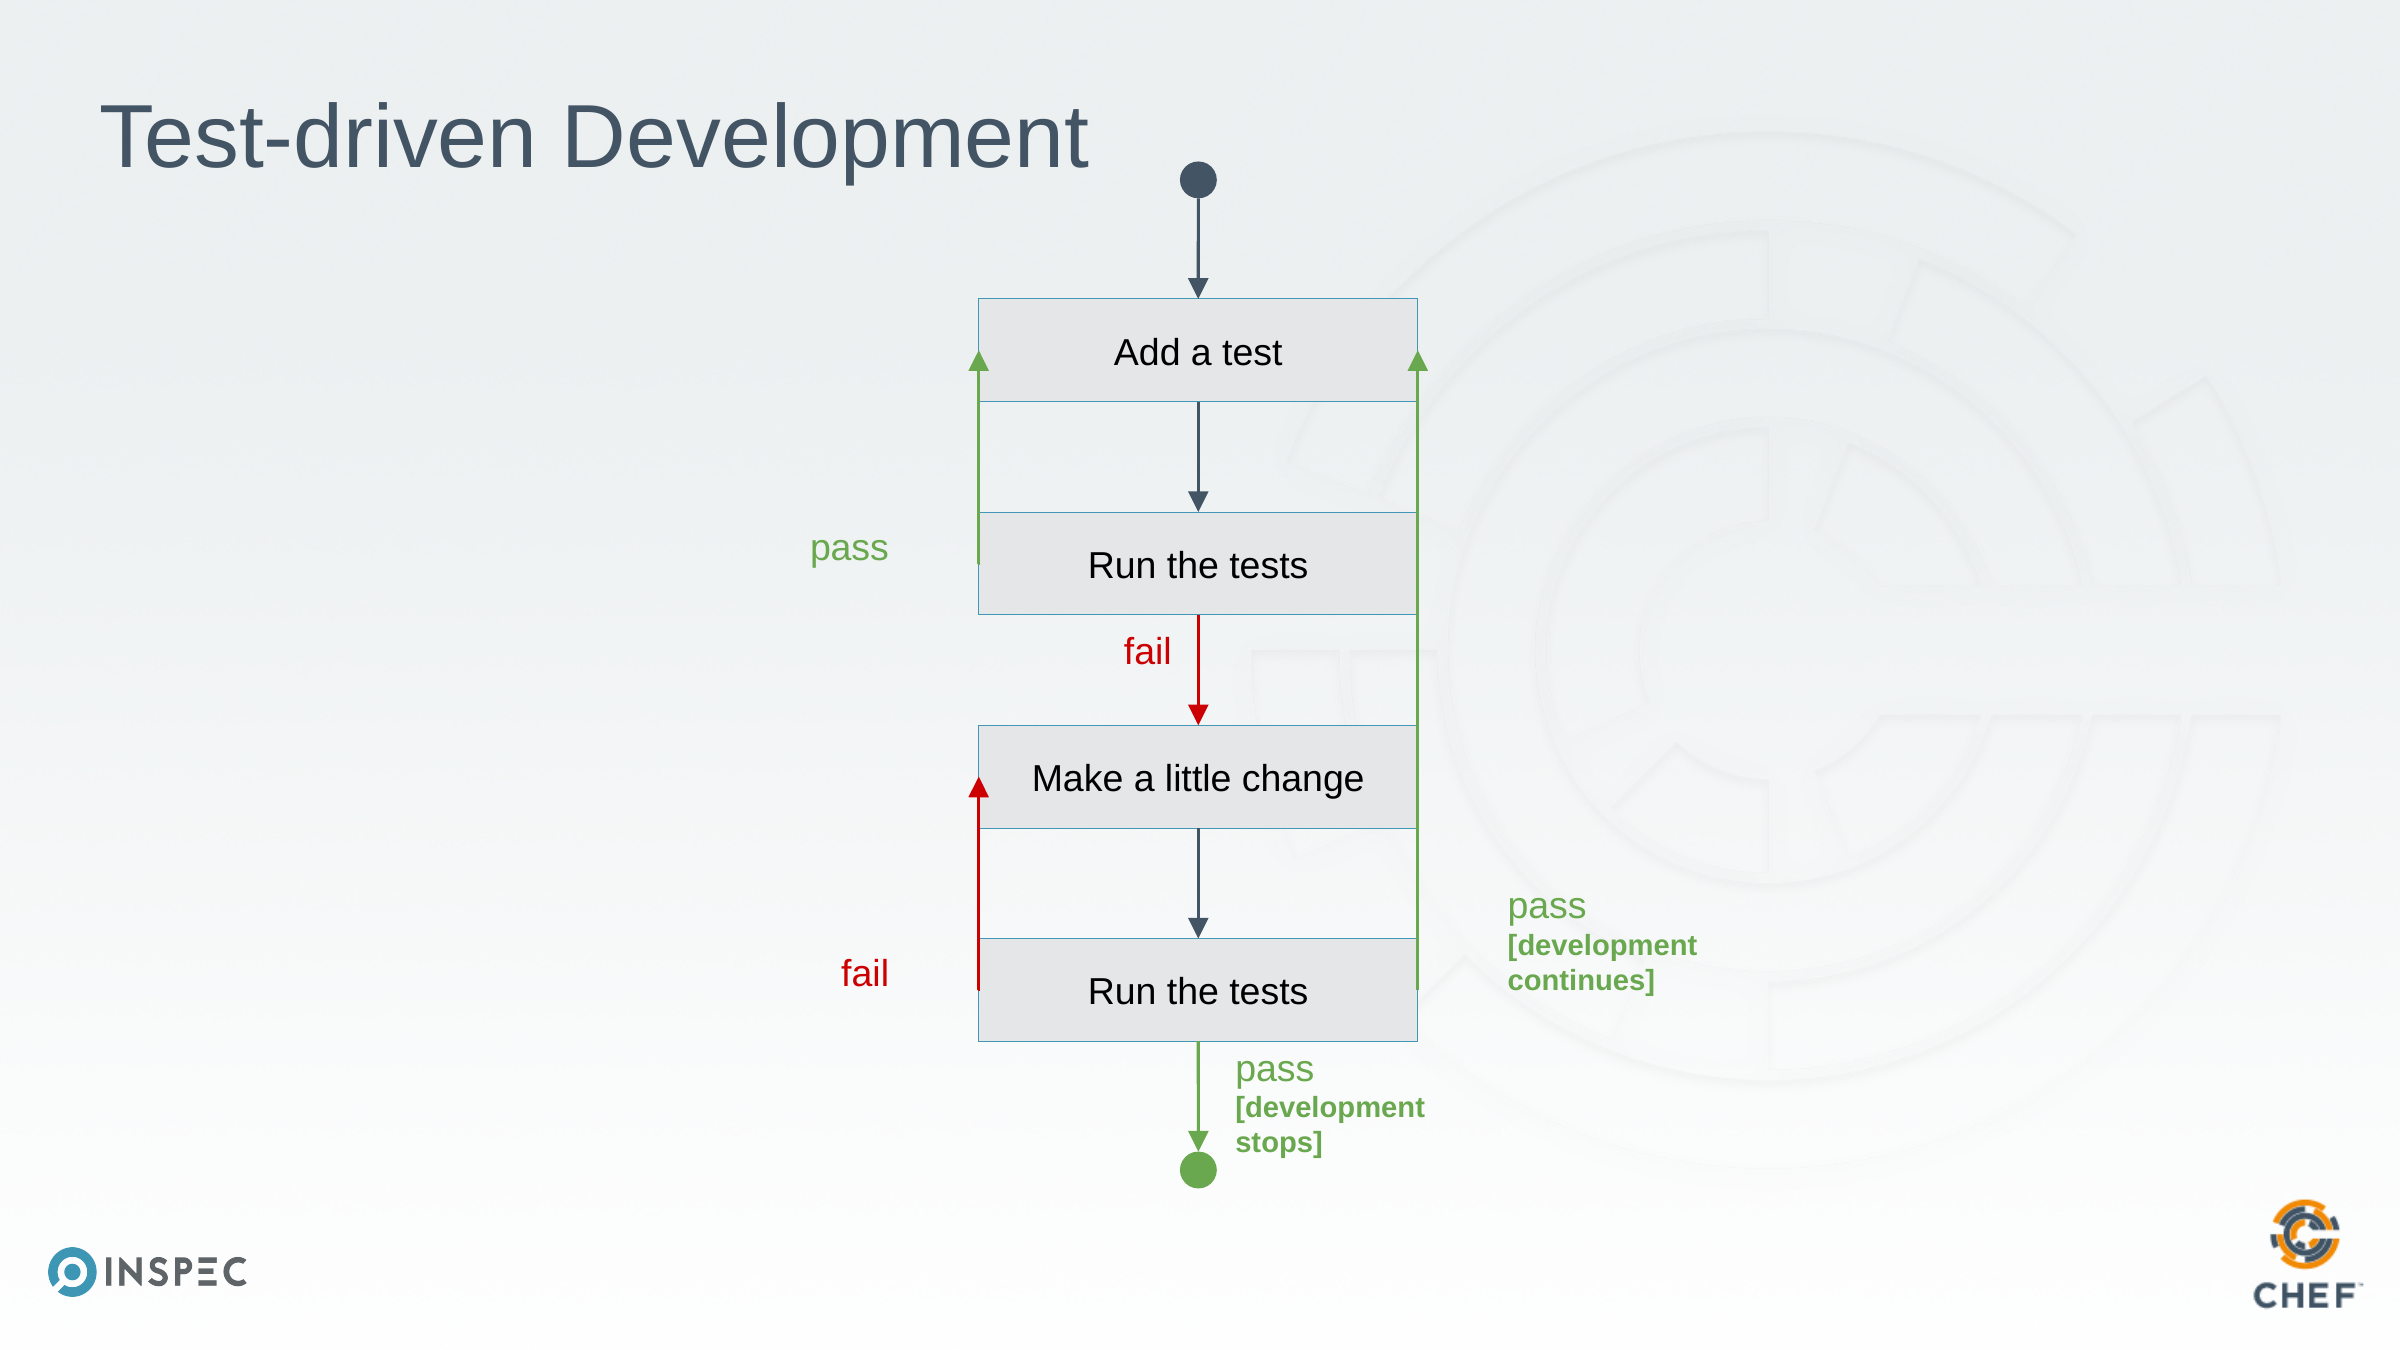

# Test-driven Development

Add a test
Run the tests
pass
fail
Make a little change
pass
[development continues]
Run the tests
fail
pass
[development stops]